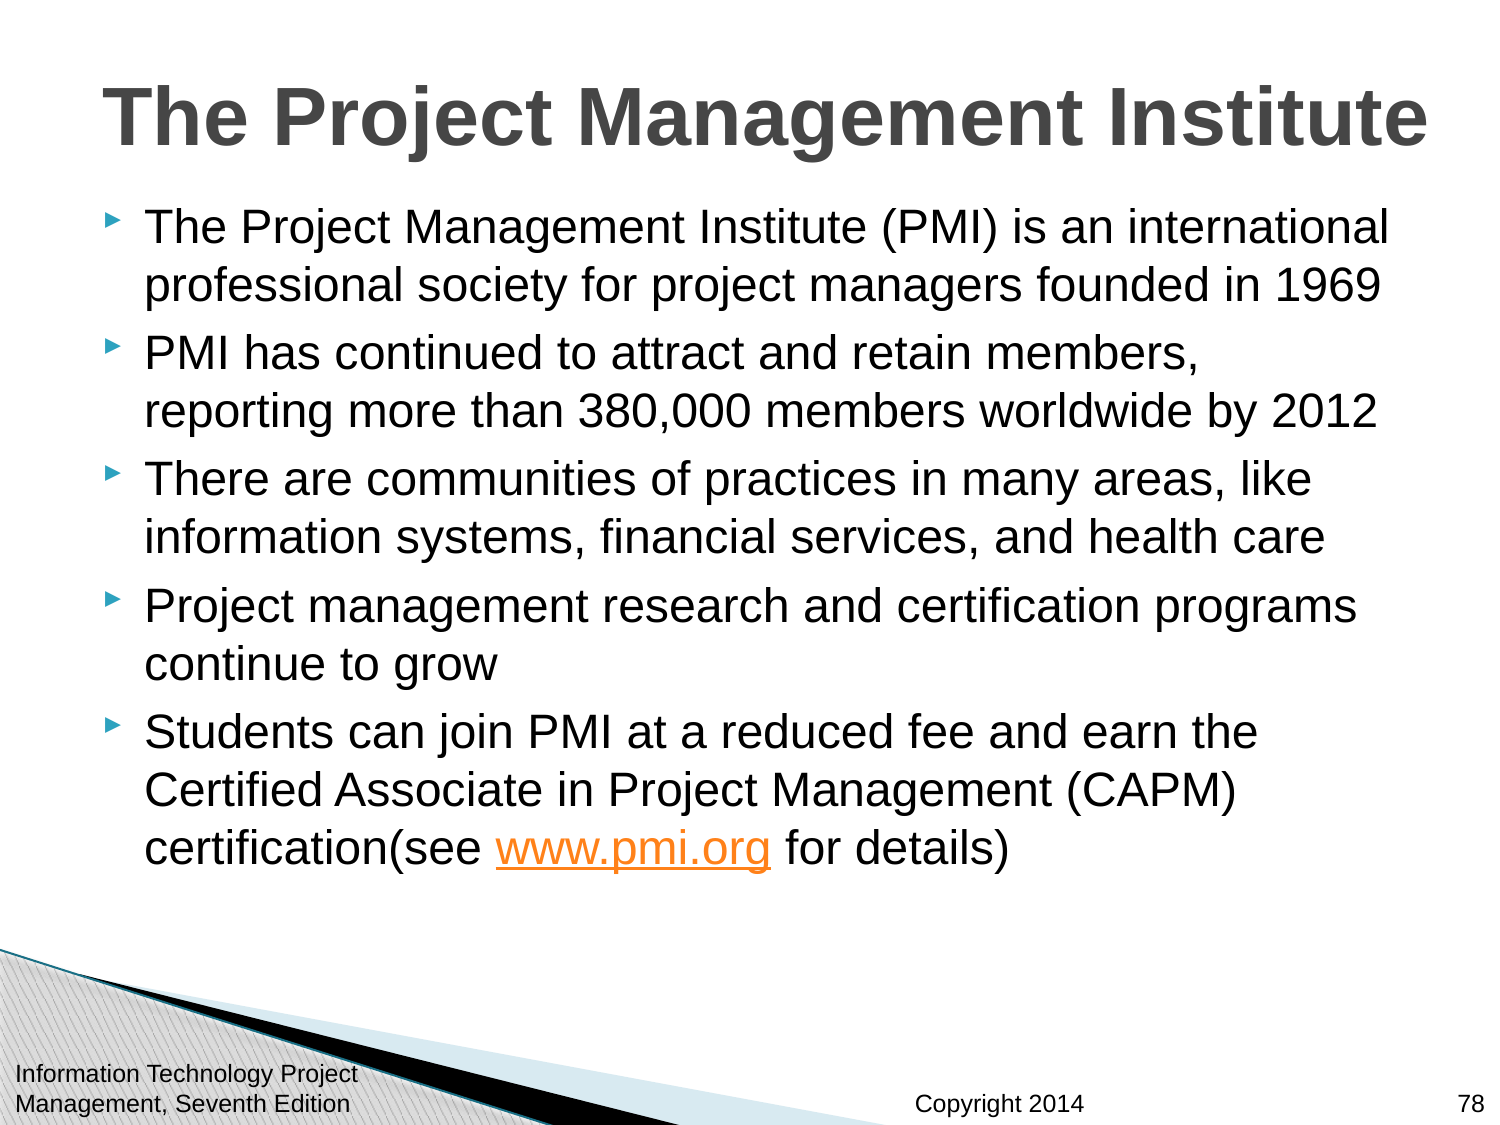

# The Project Management Institute
The Project Management Institute (PMI) is an international professional society for project managers founded in 1969
PMI has continued to attract and retain members, reporting more than 380,000 members worldwide by 2012
There are communities of practices in many areas, like information systems, financial services, and health care
Project management research and certification programs continue to grow
Students can join PMI at a reduced fee and earn the Certified Associate in Project Management (CAPM) certification(see www.pmi.org for details)

Information Technology Project Management, Seventh Edition
78